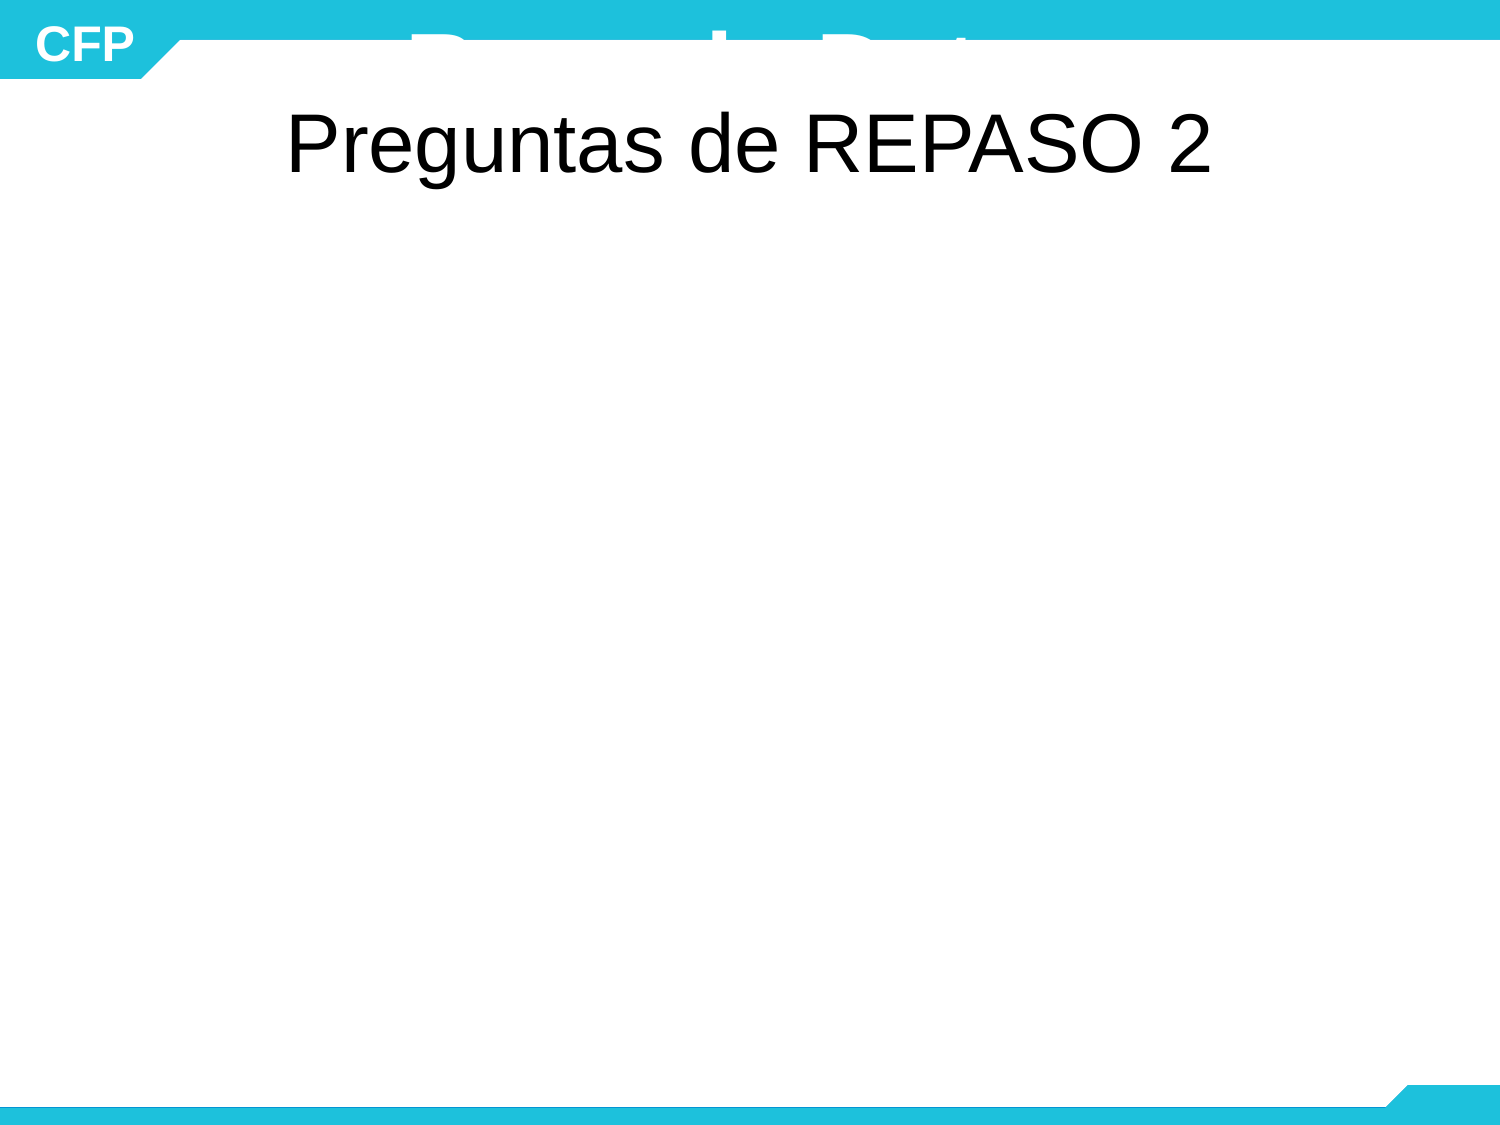

Base de Datos
# Preguntas de REPASO 2

Introducción (Repaso de Conceptos)